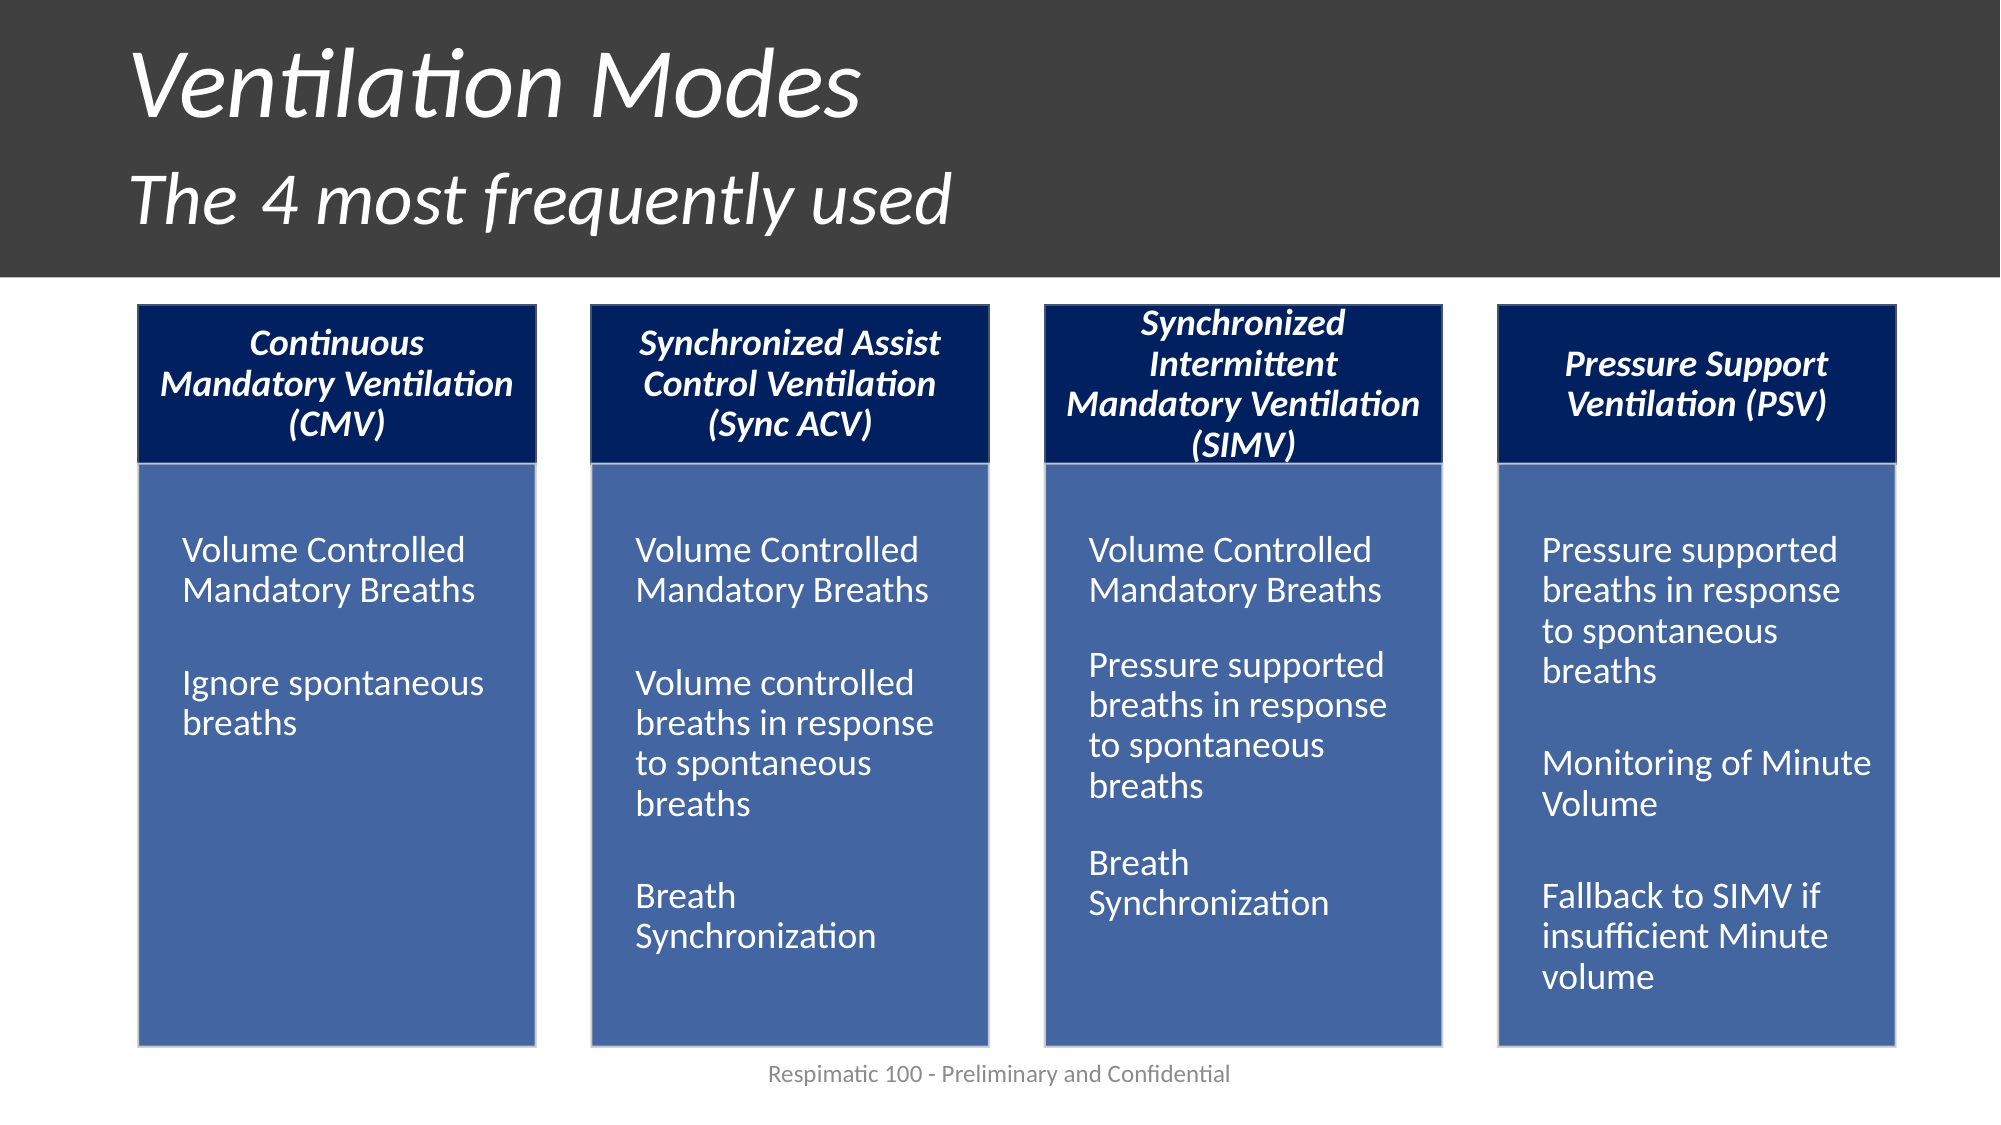

# Ventilation Modes The 4 most frequently used
Continuous Mandatory Ventilation (CMV)

Volume Controlled Mandatory Breaths

Ignore spontaneous breaths
Synchronized Assist Control Ventilation (Sync ACV)

Volume Controlled Mandatory Breaths

Volume controlled breaths in response to spontaneous breaths

Breath Synchronization
Synchronized Intermittent Mandatory Ventilation (SIMV)

Volume Controlled Mandatory Breaths

Pressure supported breaths in response to spontaneous breaths

Breath Synchronization
Pressure Support Ventilation (PSV)

Pressure supported breaths in response to spontaneous breaths

Monitoring of Minute Volume

Fallback to SIMV if insufficient Minute volume
Respimatic 100 - Preliminary and Confidential